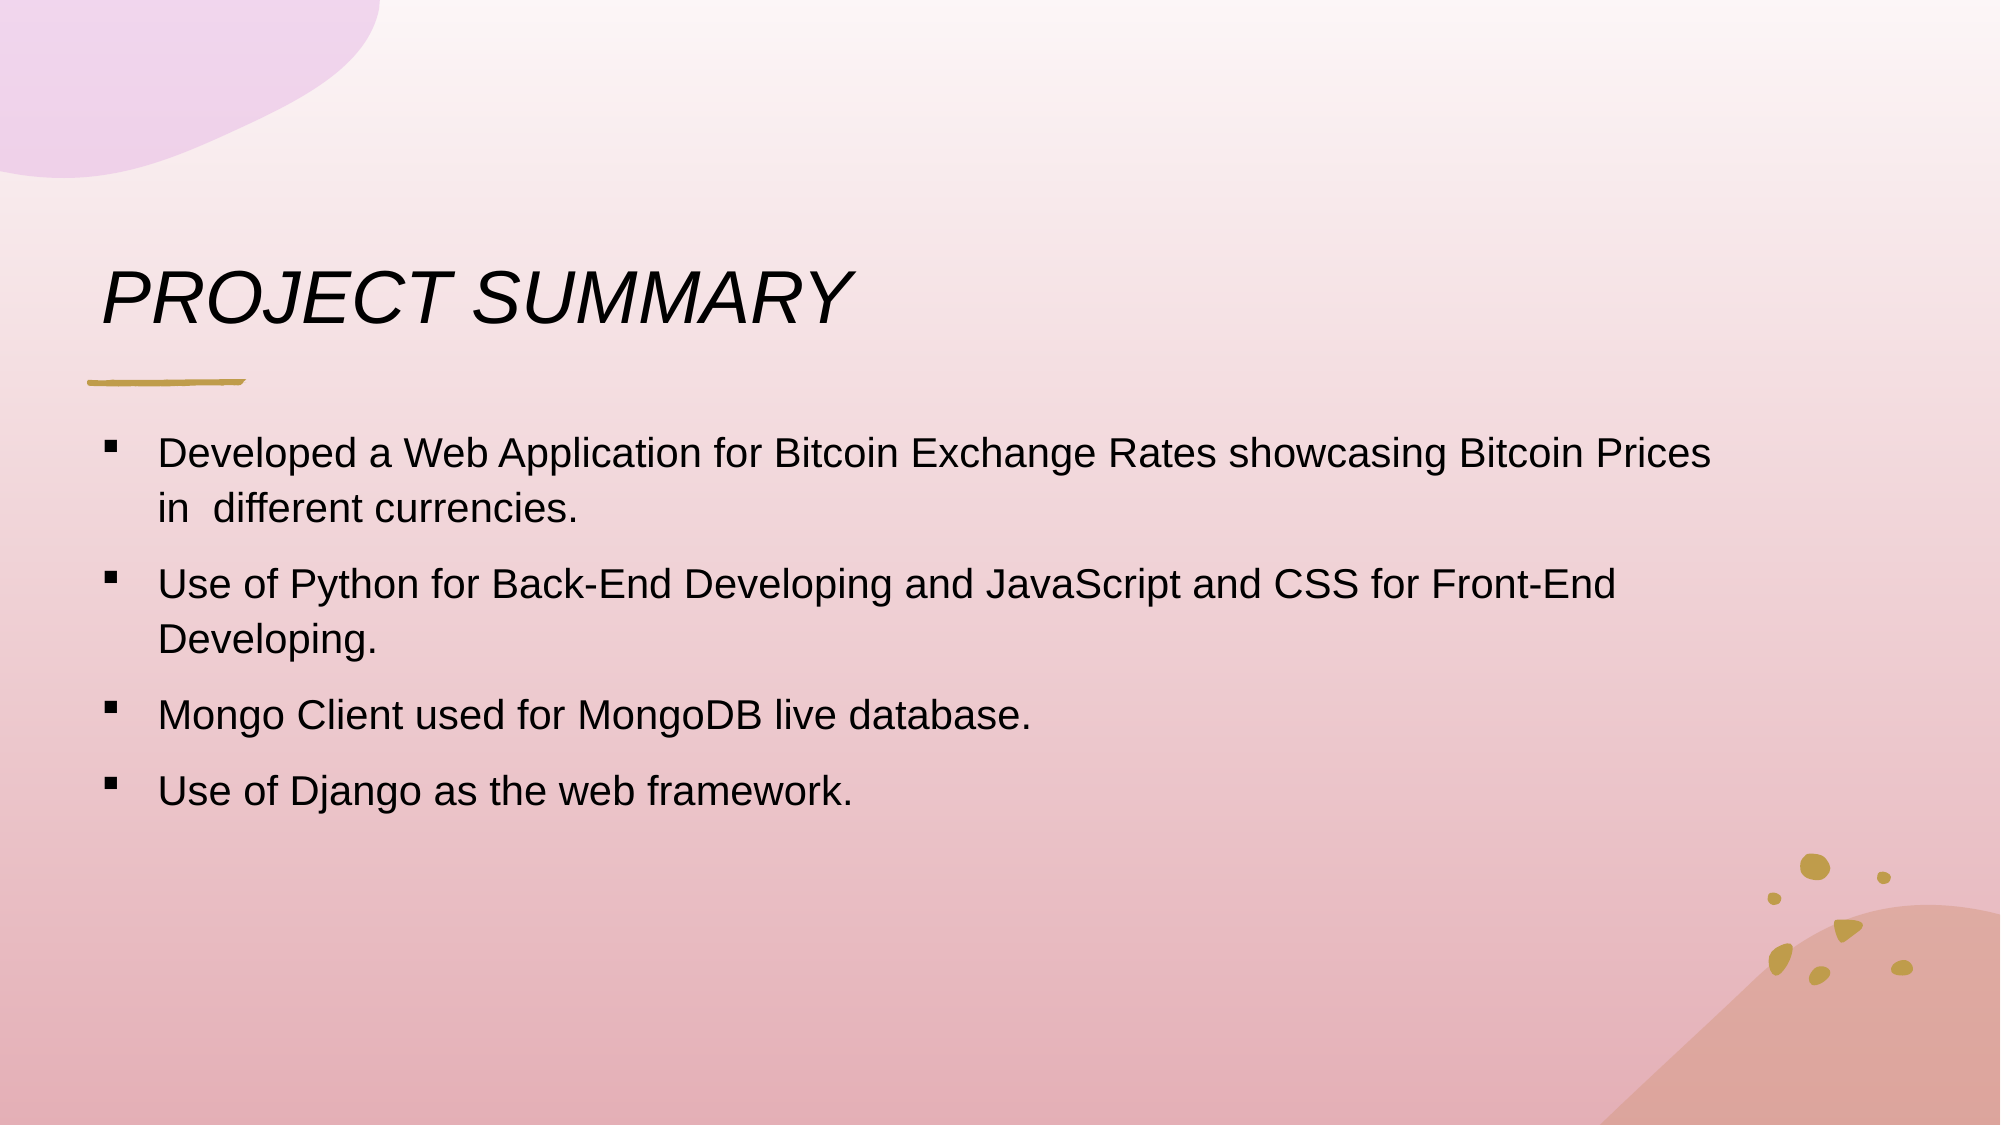

# PROJECT SUMMARY
Developed a Web Application for Bitcoin Exchange Rates showcasing Bitcoin Prices in  different currencies.
Use of Python for Back-End Developing and JavaScript and CSS for Front-End Developing.
Mongo Client used for MongoDB live database.
Use of Django as the web framework.